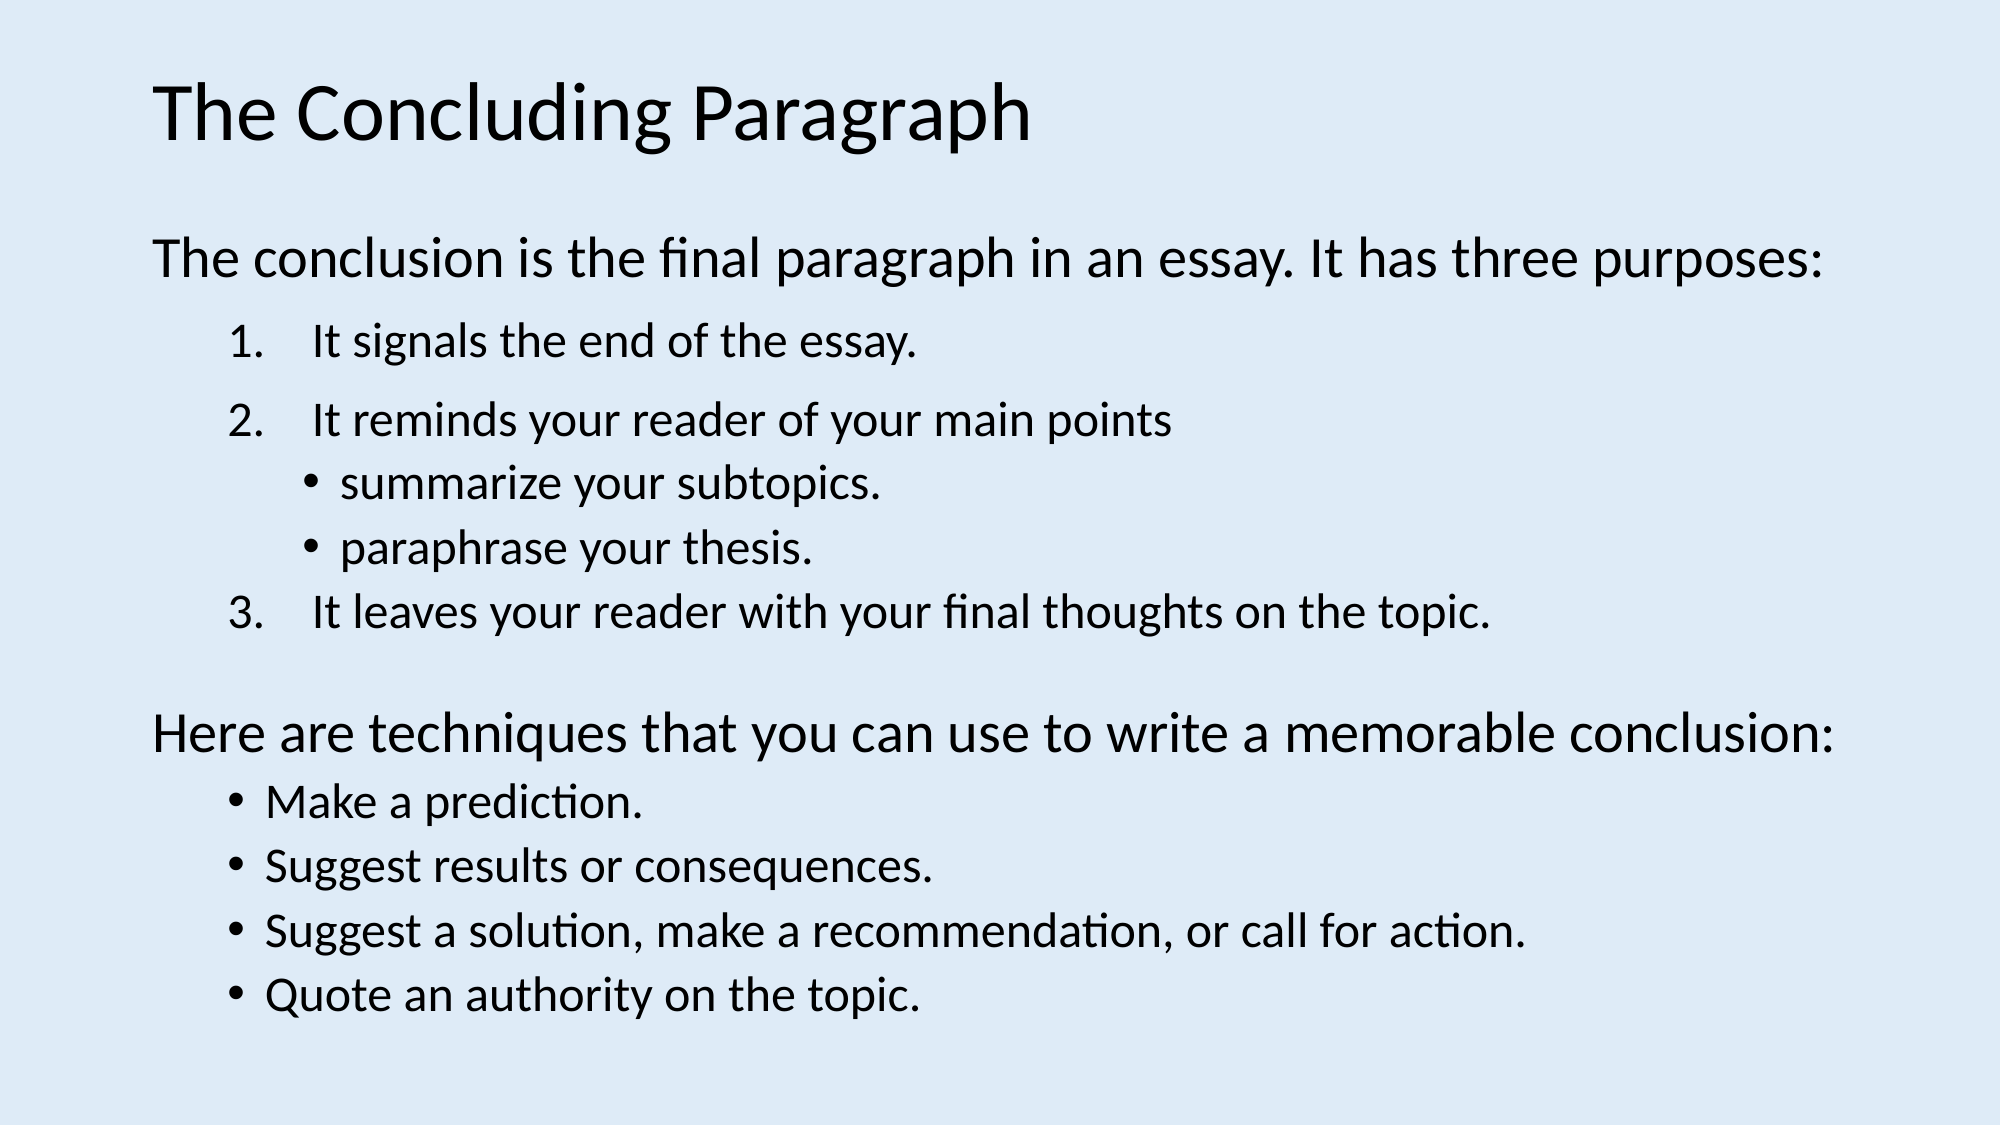

# The Concluding Paragraph
The conclusion is the final paragraph in an essay. It has three purposes:
It signals the end of the essay.
It reminds your reader of your main points
summarize your subtopics.
paraphrase your thesis.
It leaves your reader with your final thoughts on the topic.
Here are techniques that you can use to write a memorable conclusion:
Make a prediction.
Suggest results or consequences.
Suggest a solution, make a recommendation, or call for action.
Quote an authority on the topic.